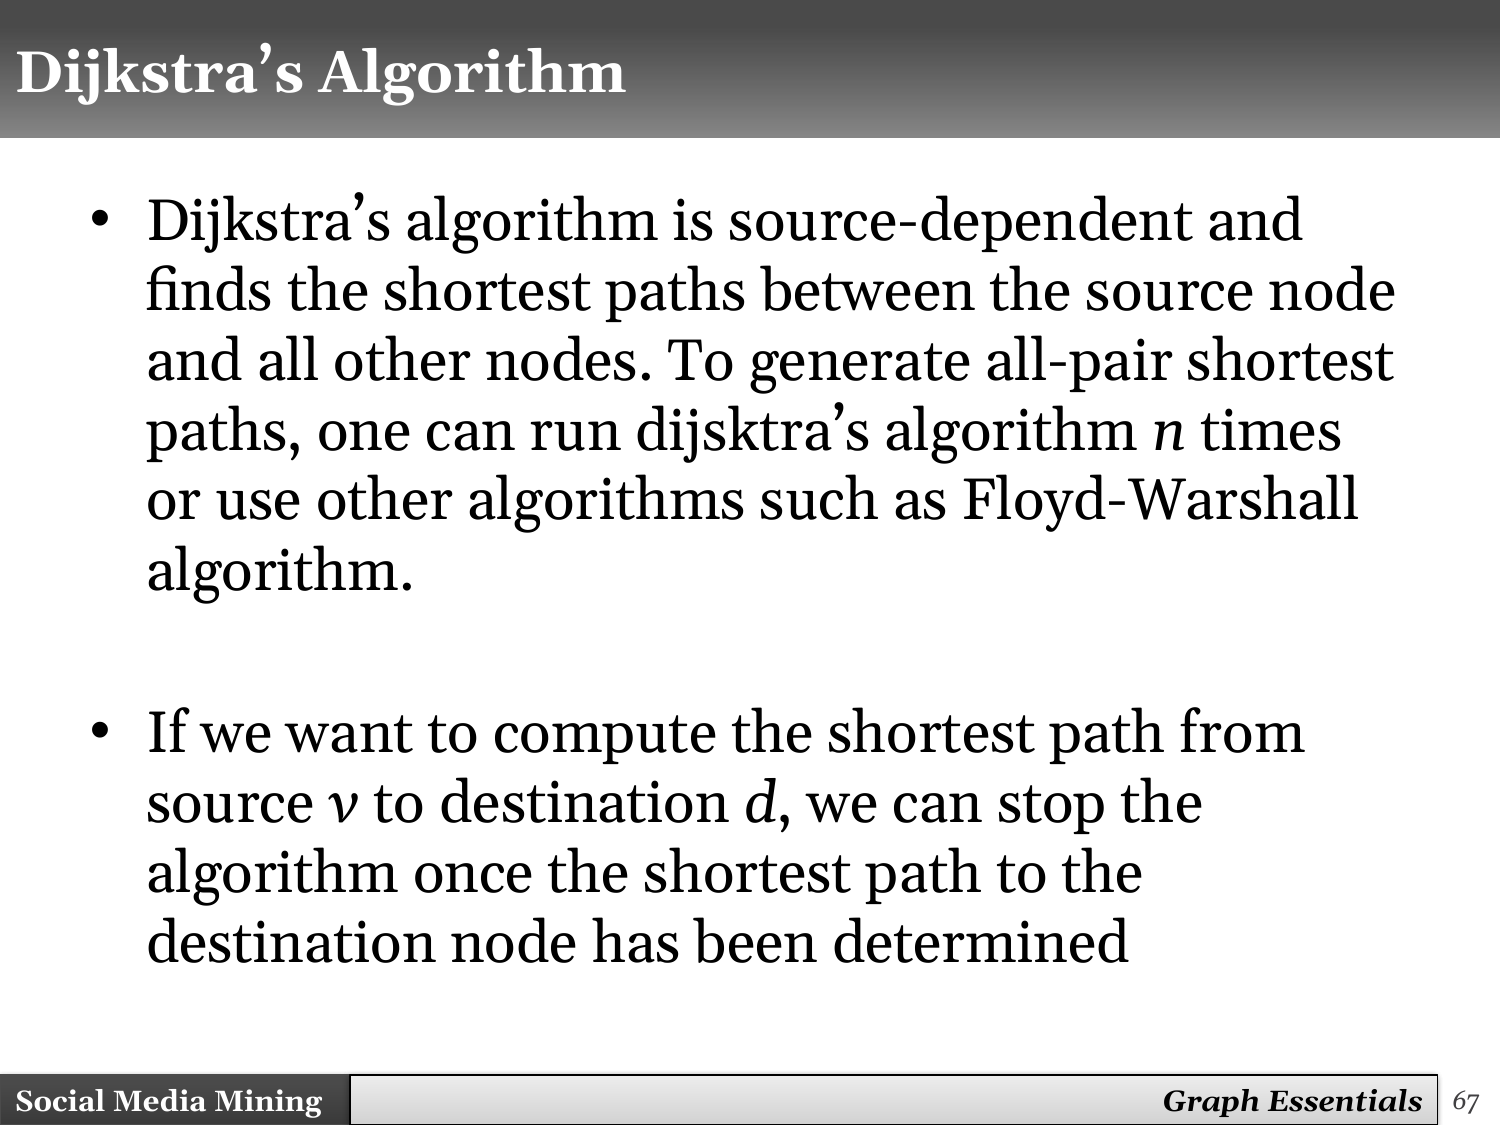

# Dijkstra’s Algorithm
Dijkstra’s algorithm is source-dependent and finds the shortest paths between the source node and all other nodes. To generate all-pair shortest paths, one can run dijsktra’s algorithm n times or use other algorithms such as Floyd-Warshall algorithm.

If we want to compute the shortest path from source v to destination d, we can stop the algorithm once the shortest path to the destination node has been determined